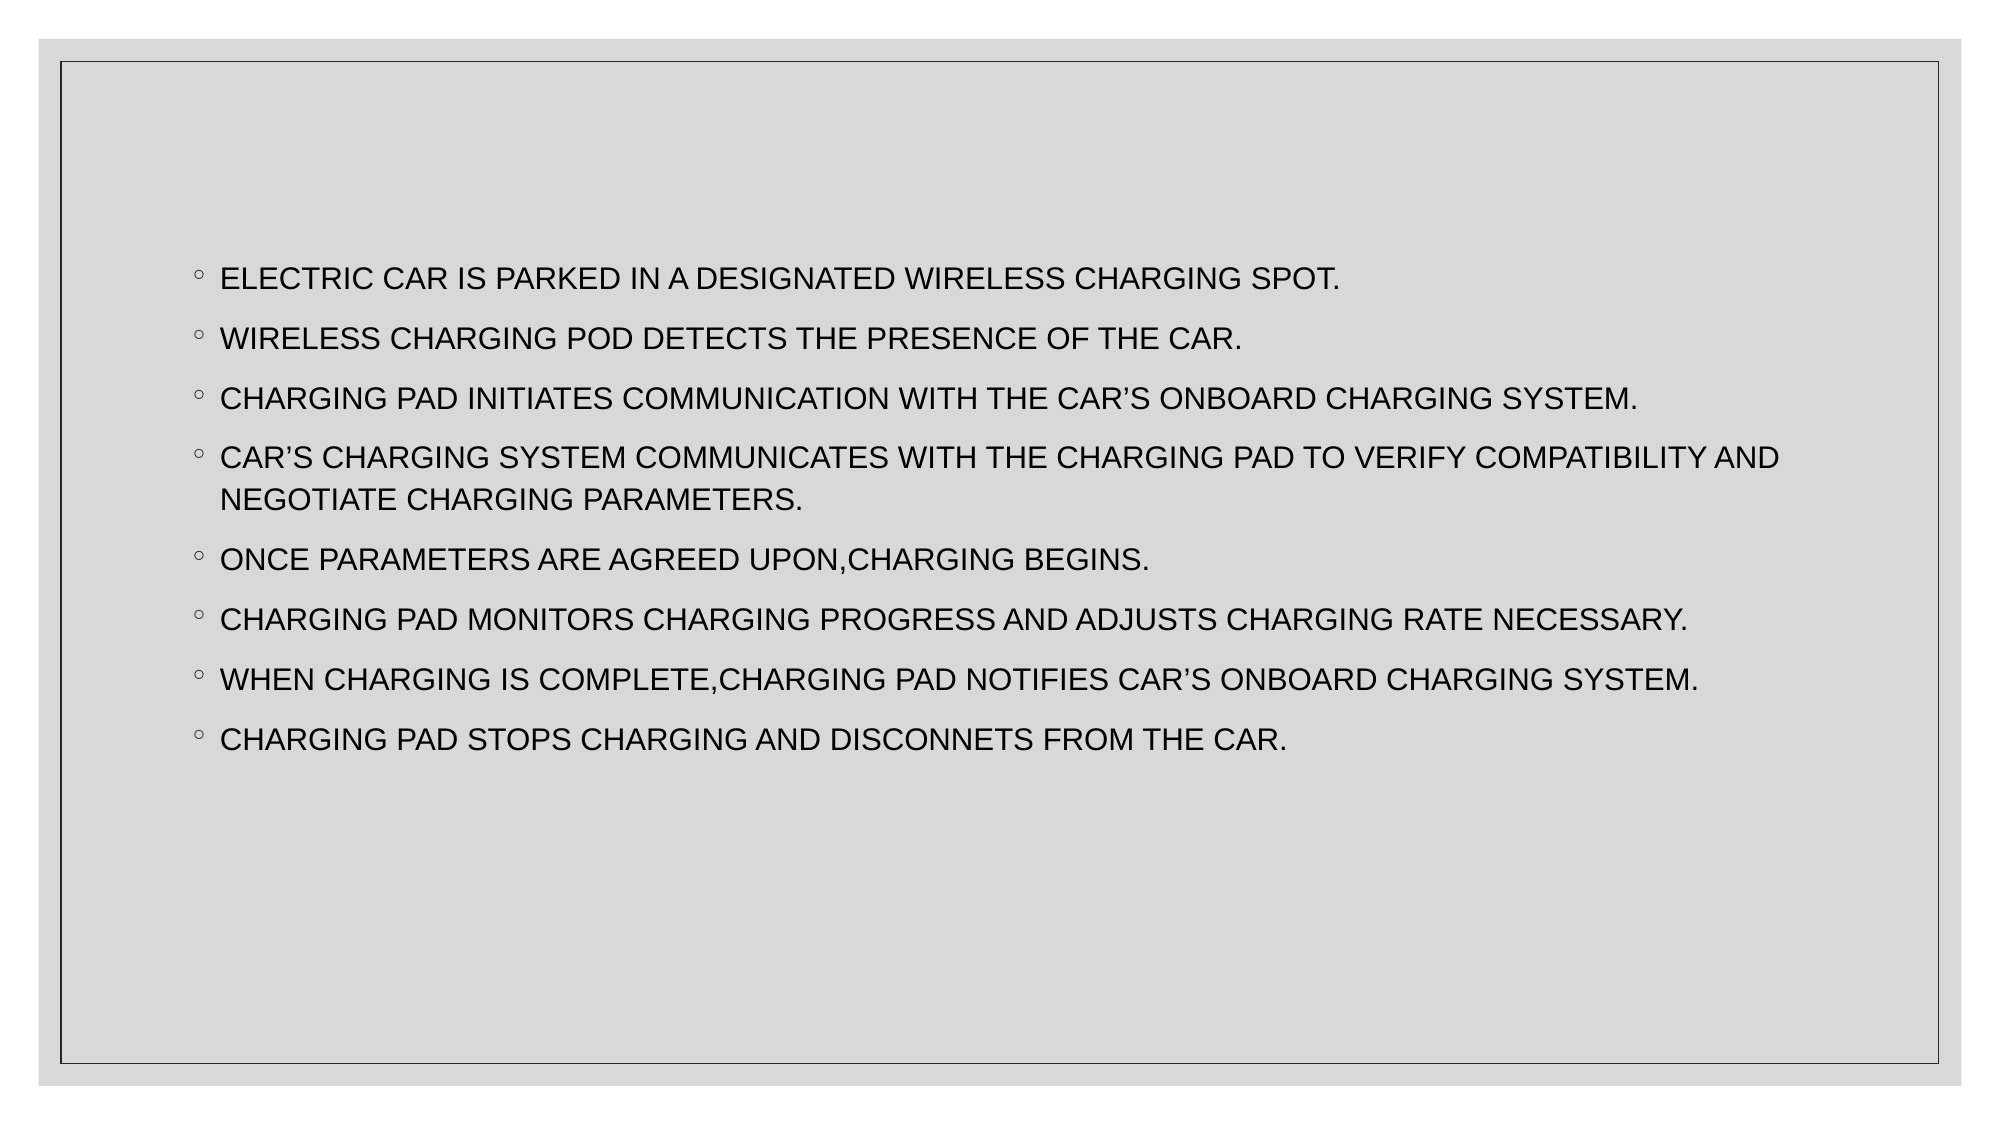

ELECTRIC CAR IS PARKED IN A DESIGNATED WIRELESS CHARGING SPOT.
WIRELESS CHARGING POD DETECTS THE PRESENCE OF THE CAR.
CHARGING PAD INITIATES COMMUNICATION WITH THE CAR’S ONBOARD CHARGING SYSTEM.
CAR’S CHARGING SYSTEM COMMUNICATES WITH THE CHARGING PAD TO VERIFY COMPATIBILITY AND NEGOTIATE CHARGING PARAMETERS.
ONCE PARAMETERS ARE AGREED UPON,CHARGING BEGINS.
CHARGING PAD MONITORS CHARGING PROGRESS AND ADJUSTS CHARGING RATE NECESSARY.
WHEN CHARGING IS COMPLETE,CHARGING PAD NOTIFIES CAR’S ONBOARD CHARGING SYSTEM.
CHARGING PAD STOPS CHARGING AND DISCONNETS FROM THE CAR.